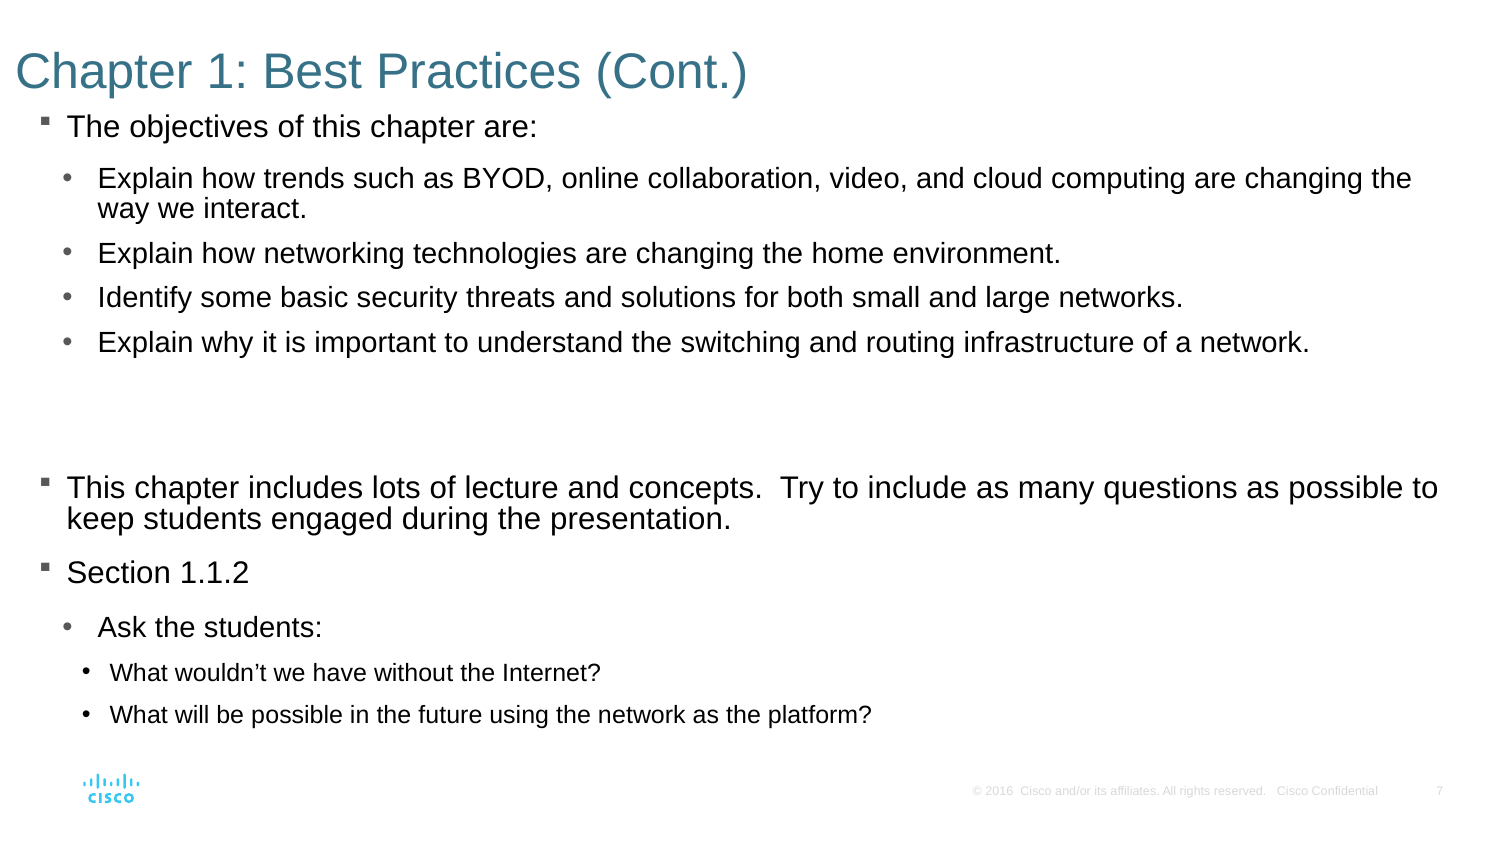

# Chapter 1: Best Practices (Cont.)
The objectives of this chapter are:
Explain how trends such as BYOD, online collaboration, video, and cloud computing are changing the way we interact.
Explain how networking technologies are changing the home environment.
Identify some basic security threats and solutions for both small and large networks.
Explain why it is important to understand the switching and routing infrastructure of a network.

This chapter includes lots of lecture and concepts.  Try to include as many questions as possible to keep students engaged during the presentation.
Section 1.1.2
Ask the students:
What wouldn’t we have without the Internet?
What will be possible in the future using the network as the platform?